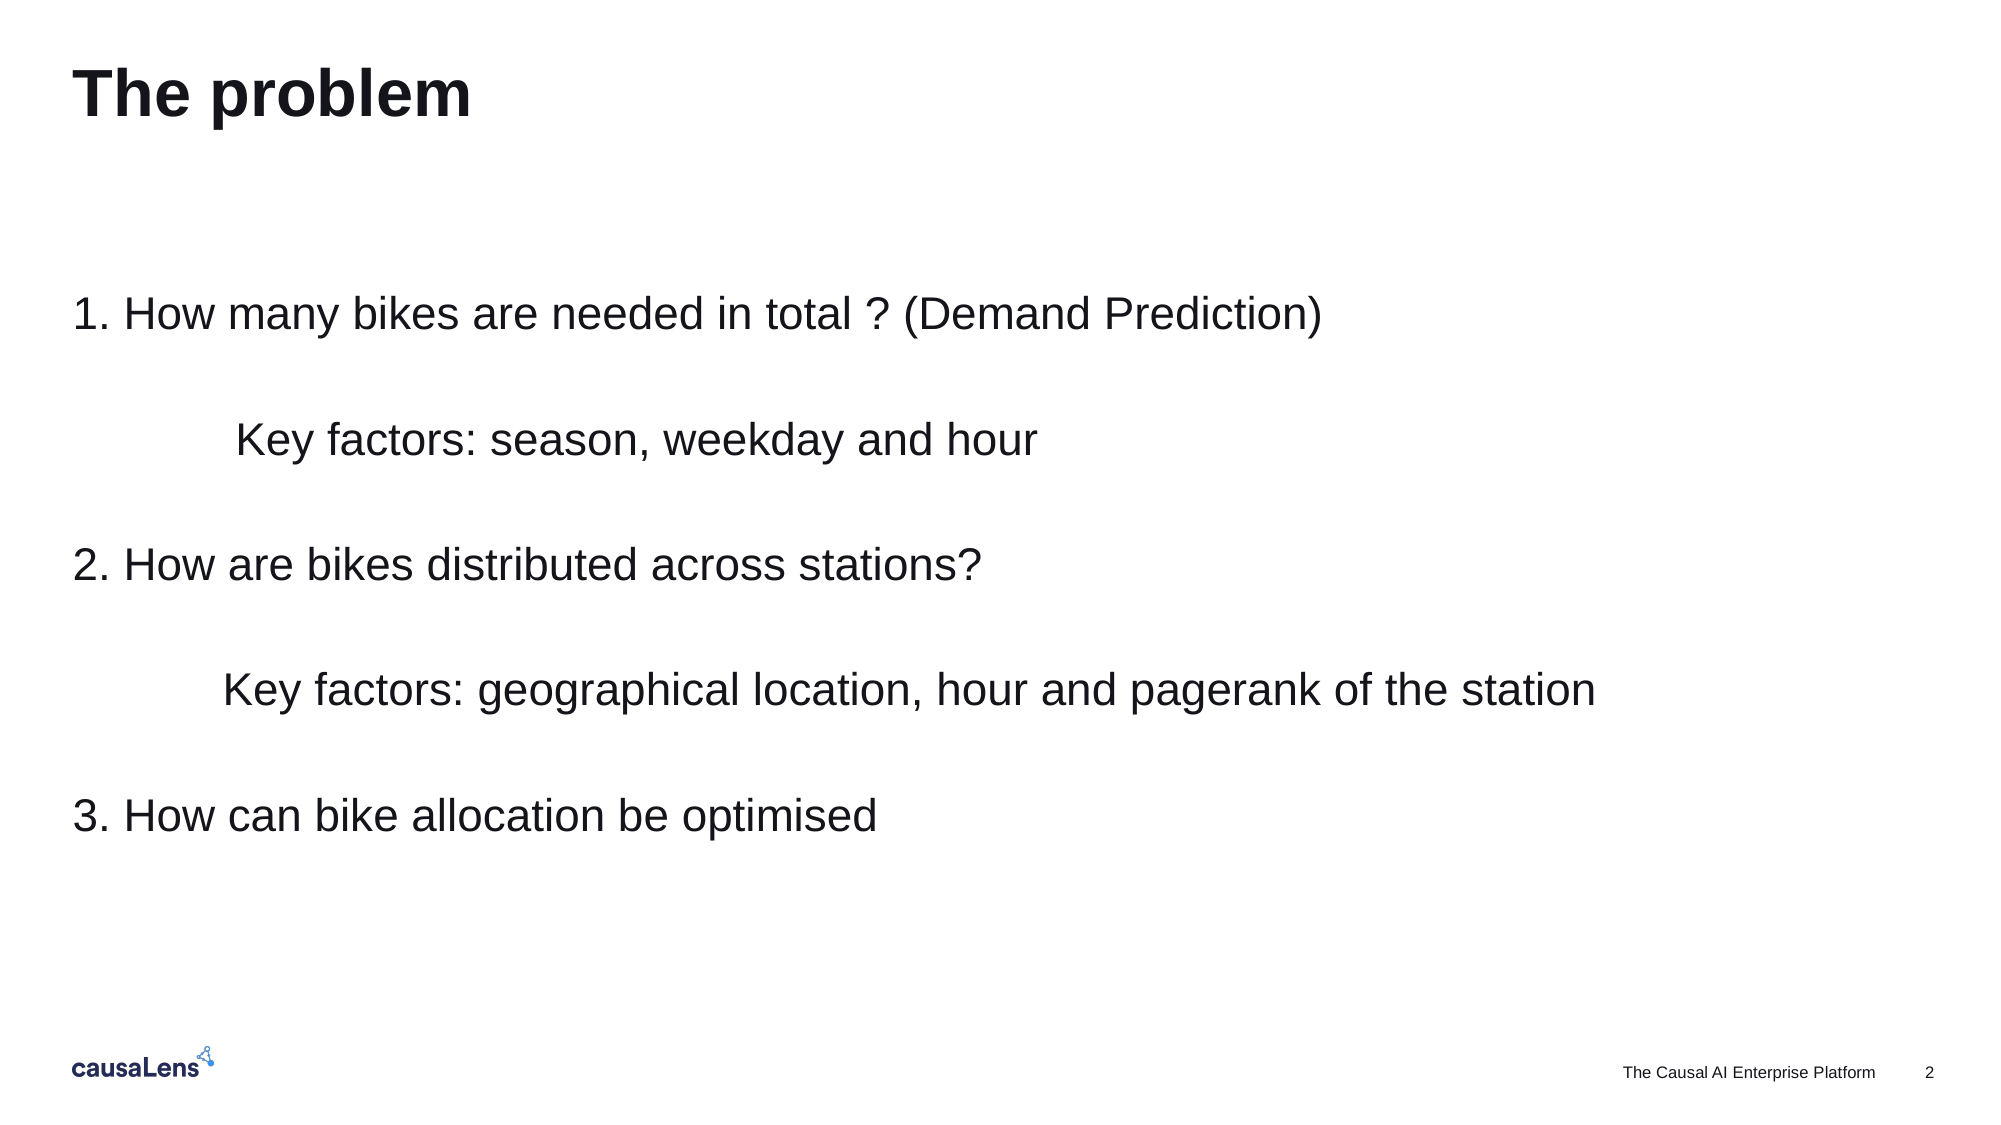

# The problem
1. How many bikes are needed in total ? (Demand Prediction)
	 Key factors: season, weekday and hour
2. How are bikes distributed across stations?
	Key factors: geographical location, hour and pagerank of the station
3. How can bike allocation be optimised
2